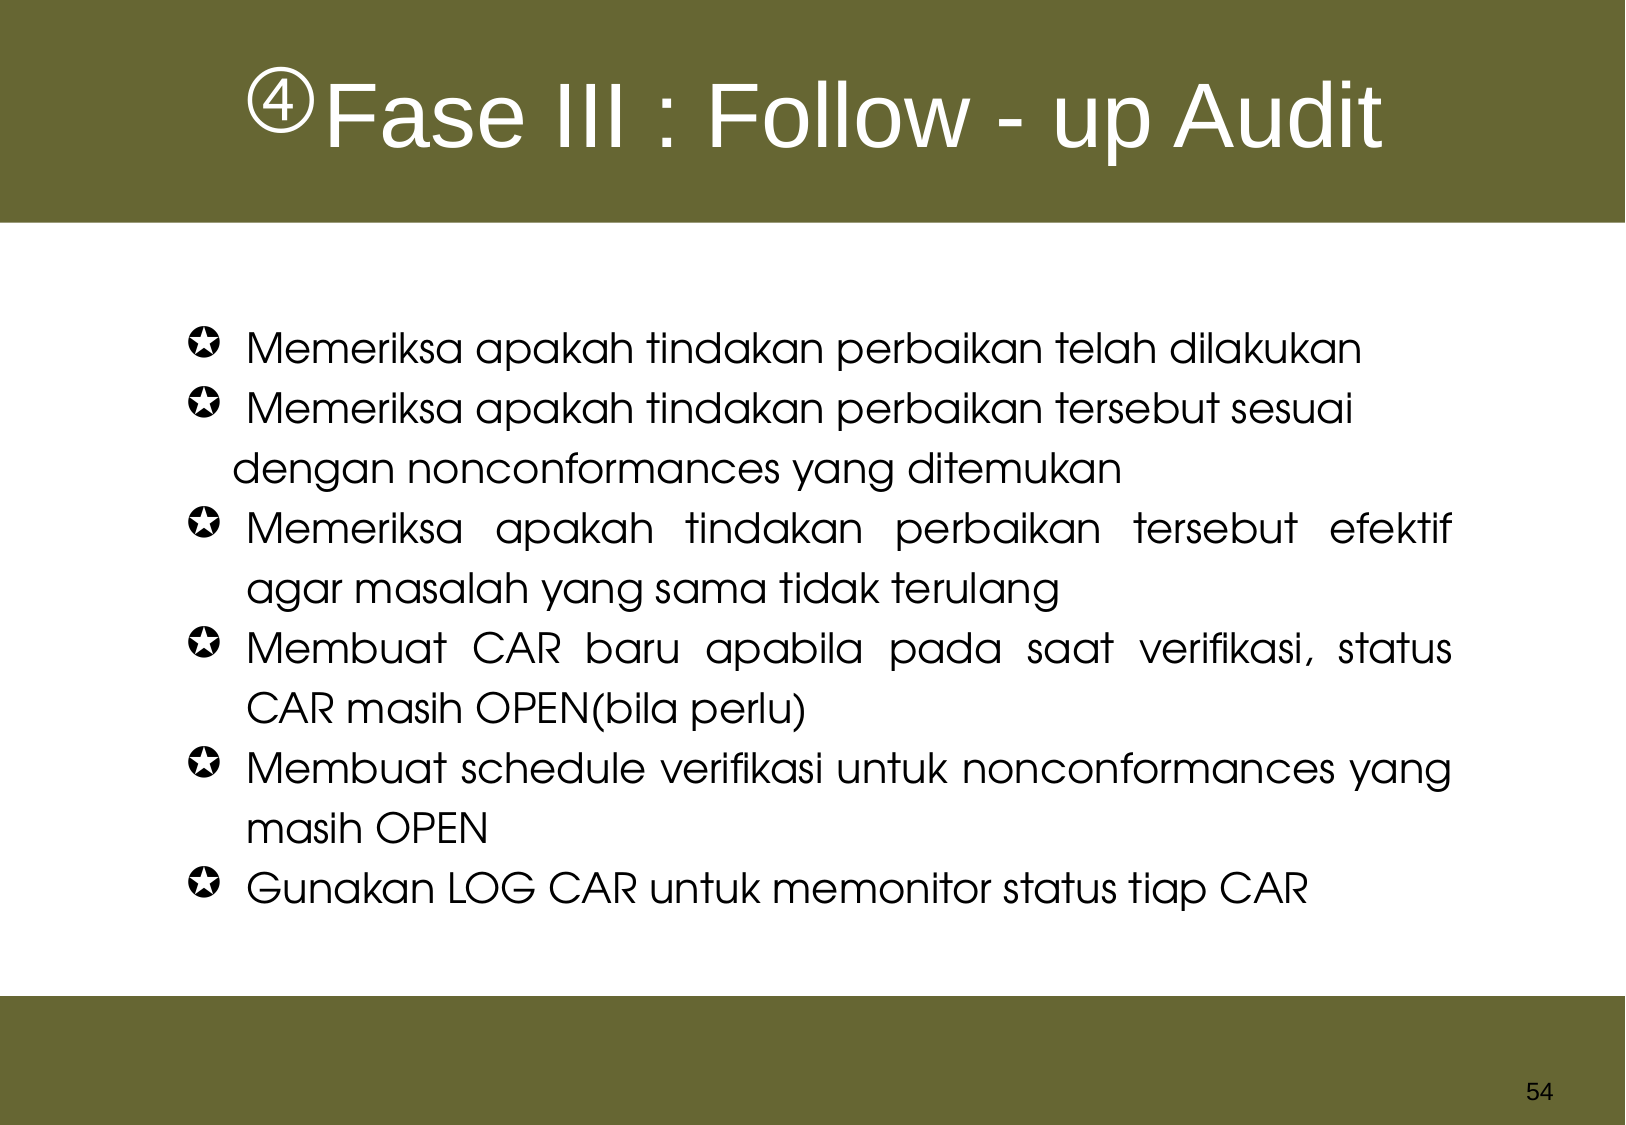

Fase III : Follow - up Audit
Memeriksa apakah tindakan perbaikan telah dilakukan
Memeriksa apakah tindakan perbaikan tersebut sesuai
    dengan nonconformances yang ditemukan
Memeriksa apakah tindakan perbaikan tersebut efektif agar masalah yang sama tidak terulang
Membuat CAR baru apabila pada saat verifikasi, status CAR masih OPEN(bila perlu)
Membuat schedule verifikasi untuk nonconformances yang masih OPEN
Gunakan LOG CAR untuk memonitor status tiap CAR

173
54